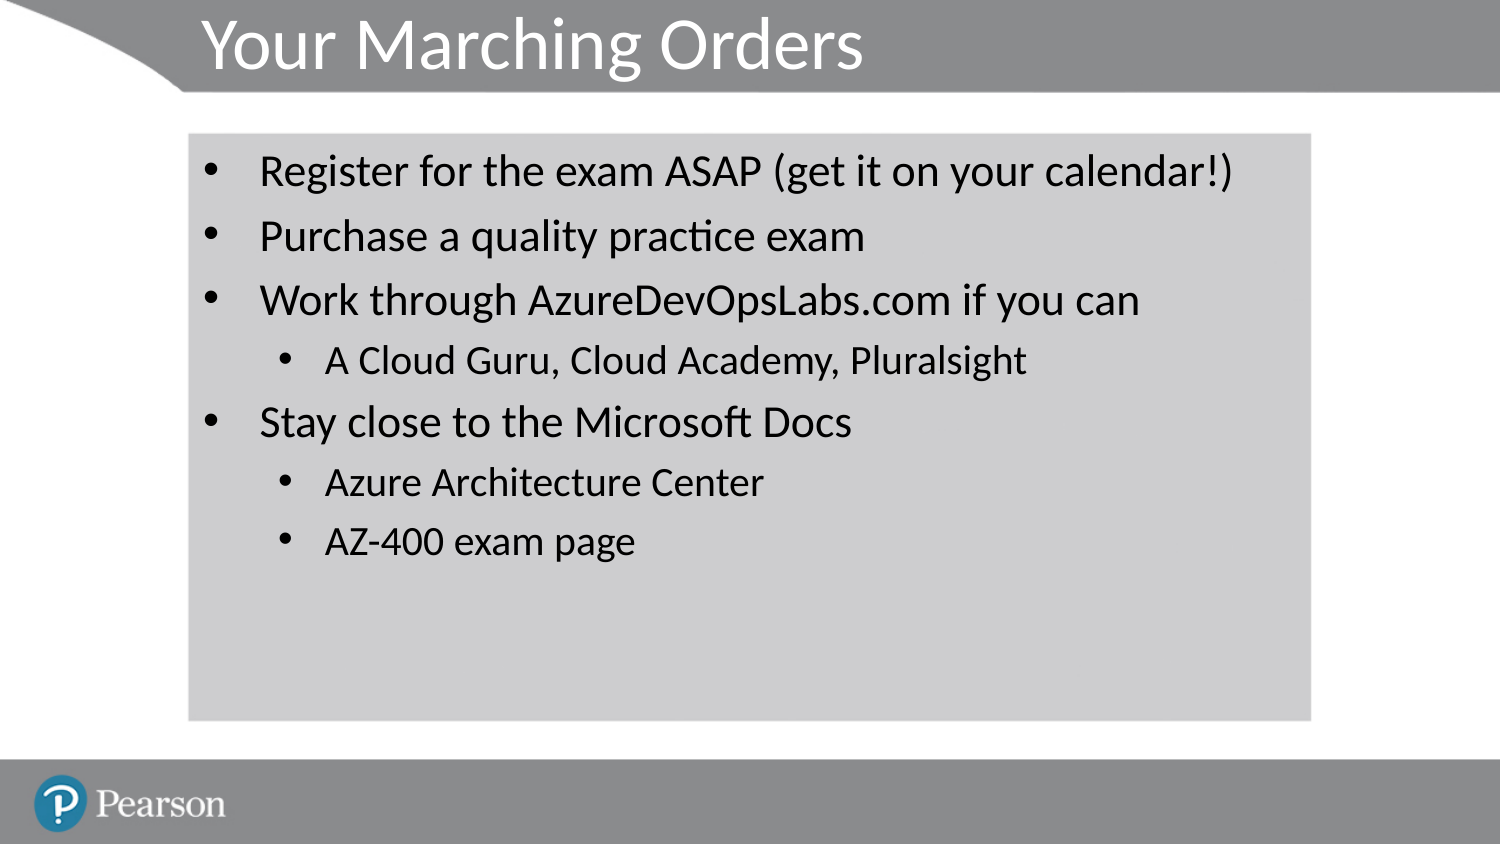

# Your Marching Orders
Register for the exam ASAP (get it on your calendar!)
Purchase a quality practice exam
Work through AzureDevOpsLabs.com if you can
A Cloud Guru, Cloud Academy, Pluralsight
Stay close to the Microsoft Docs
Azure Architecture Center
AZ-400 exam page